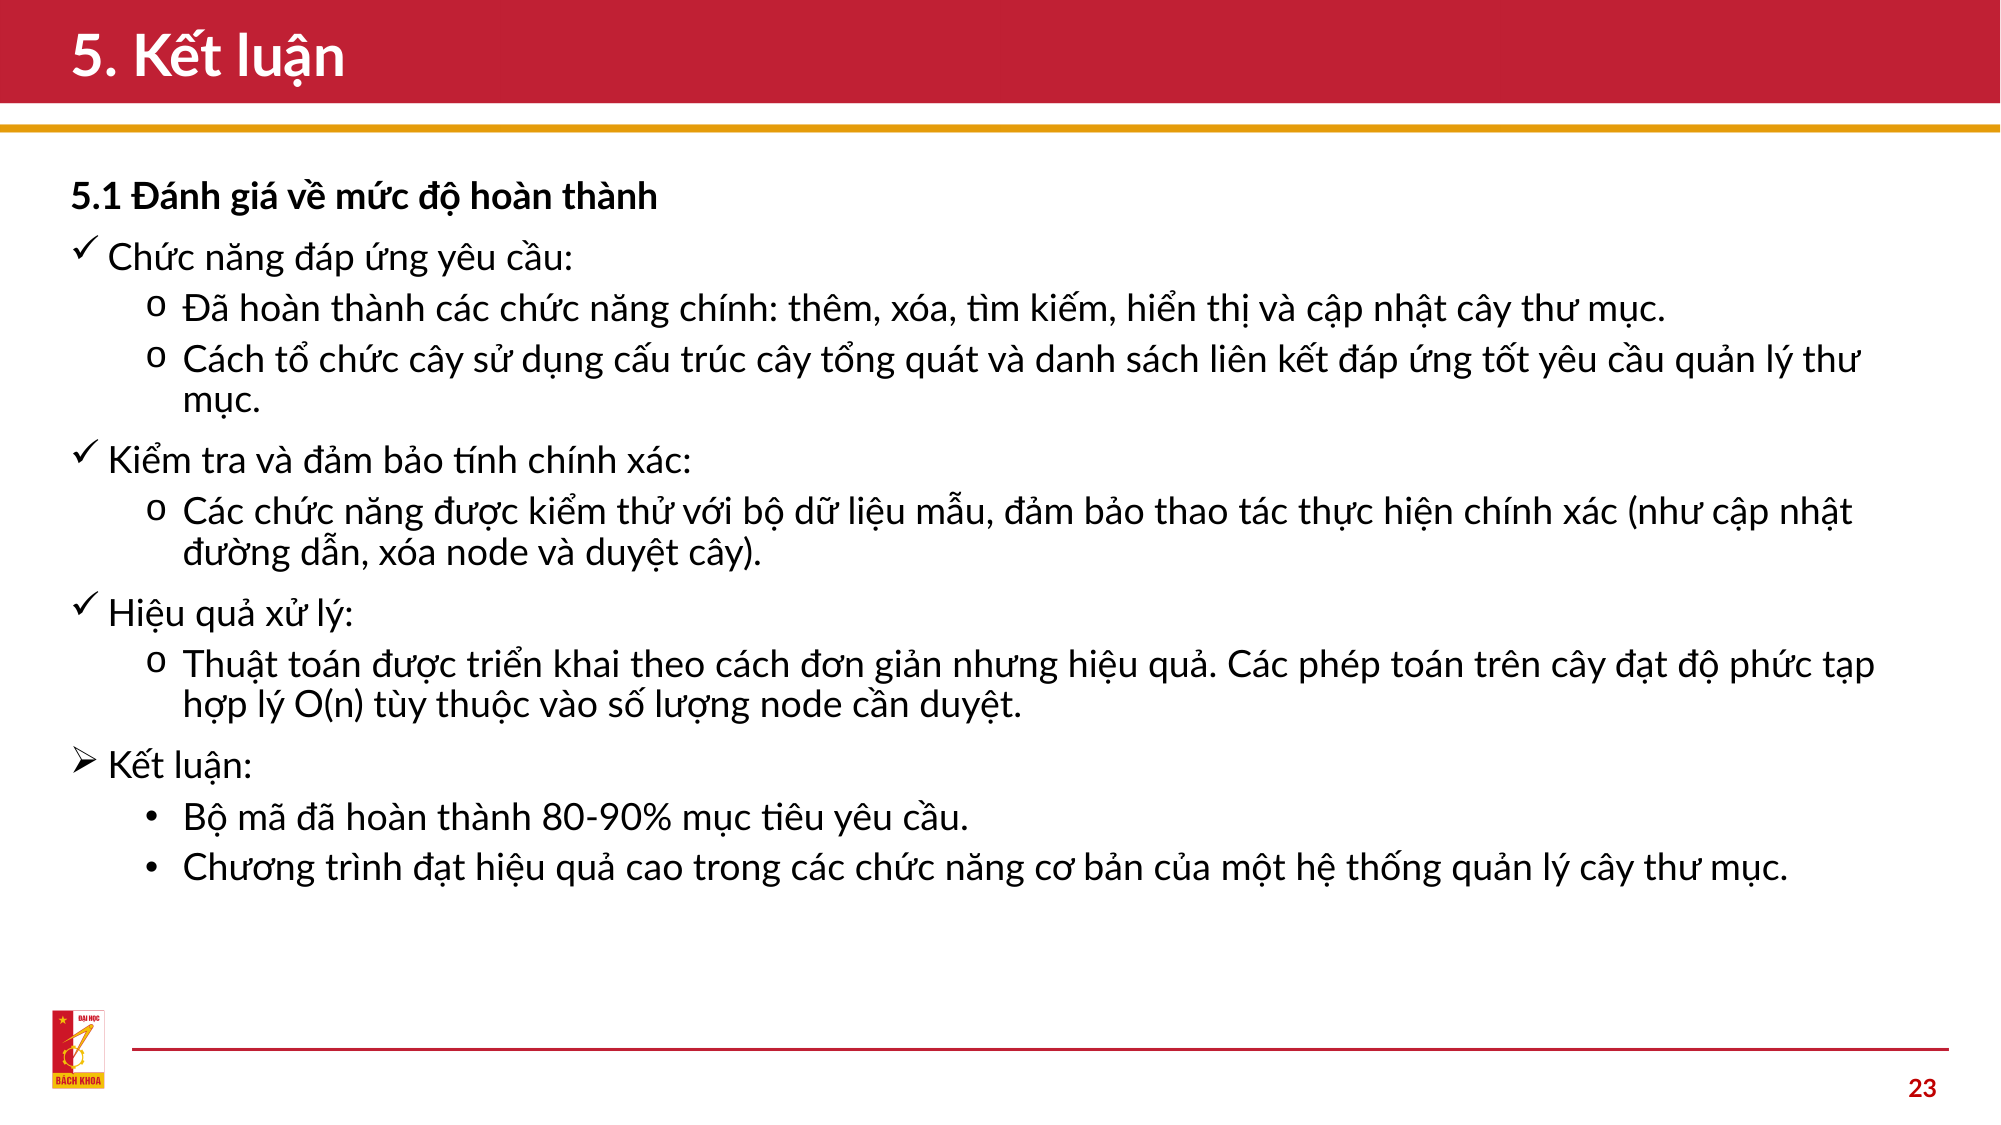

# 5. Kết luận
5.1 Đánh giá về mức độ hoàn thành
Chức năng đáp ứng yêu cầu:
Đã hoàn thành các chức năng chính: thêm, xóa, tìm kiếm, hiển thị và cập nhật cây thư mục.
Cách tổ chức cây sử dụng cấu trúc cây tổng quát và danh sách liên kết đáp ứng tốt yêu cầu quản lý thư mục.
Kiểm tra và đảm bảo tính chính xác:
Các chức năng được kiểm thử với bộ dữ liệu mẫu, đảm bảo thao tác thực hiện chính xác (như cập nhật đường dẫn, xóa node và duyệt cây).
Hiệu quả xử lý:
Thuật toán được triển khai theo cách đơn giản nhưng hiệu quả. Các phép toán trên cây đạt độ phức tạp hợp lý O(n) tùy thuộc vào số lượng node cần duyệt.
Kết luận:
Bộ mã đã hoàn thành 80-90% mục tiêu yêu cầu.
Chương trình đạt hiệu quả cao trong các chức năng cơ bản của một hệ thống quản lý cây thư mục.

23